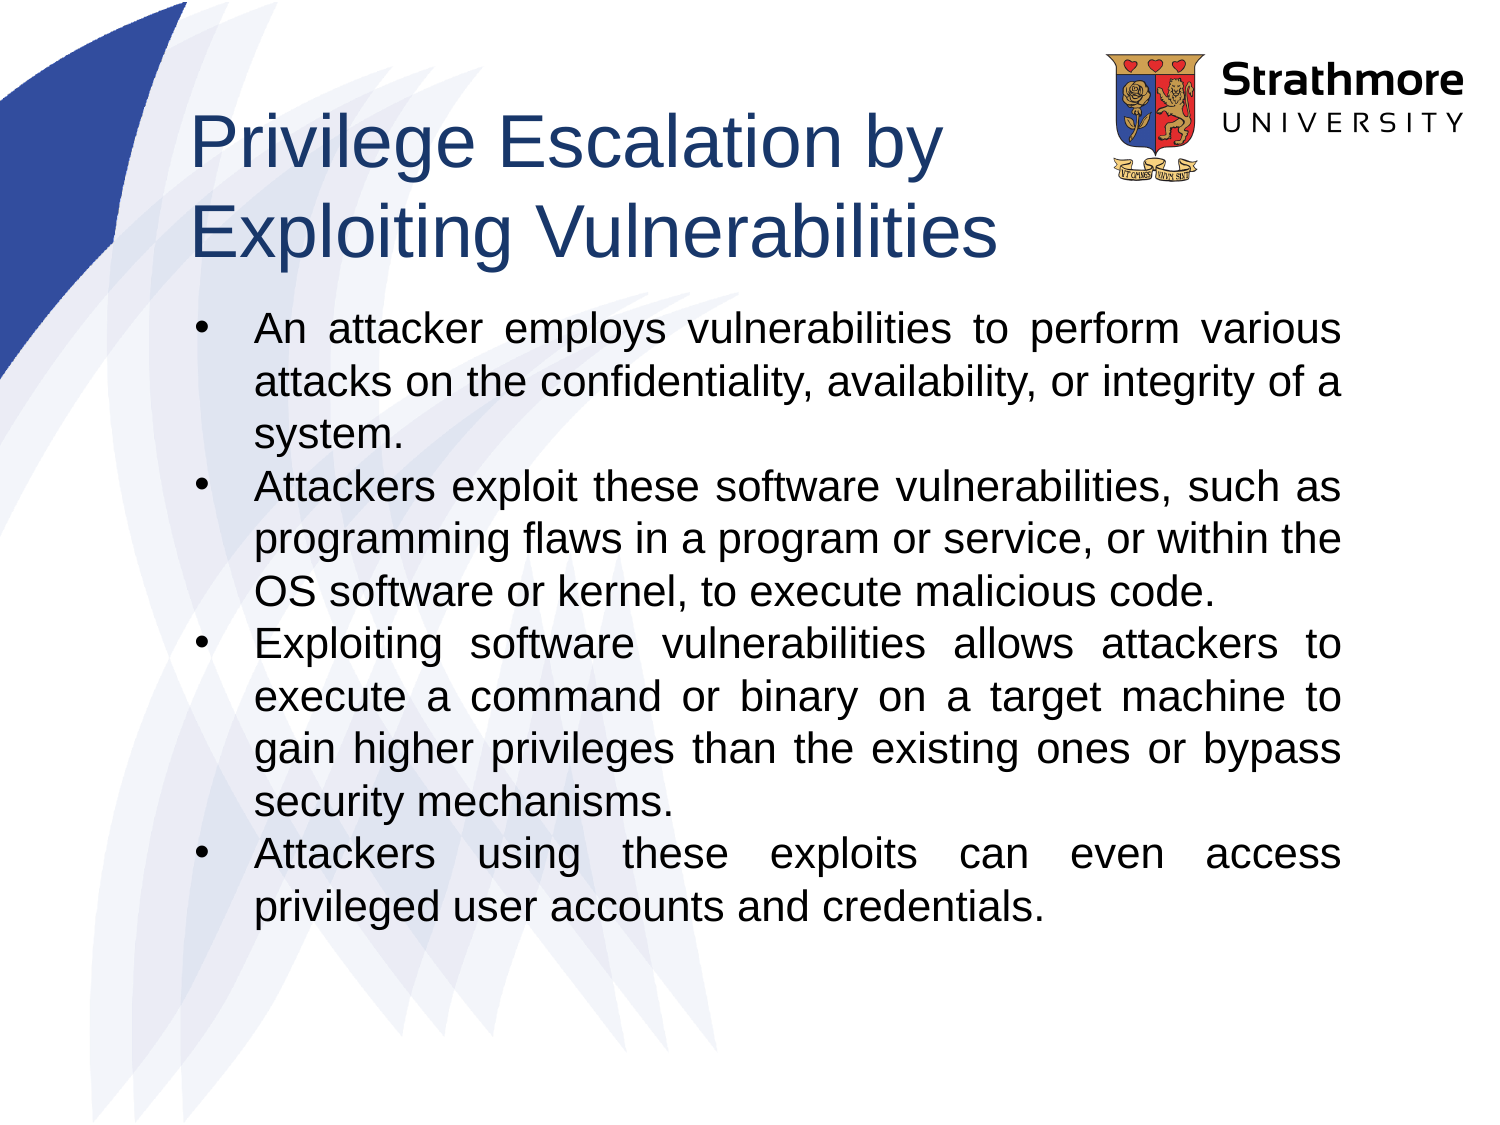

# Privilege Escalation by Exploiting Vulnerabilities
An attacker employs vulnerabilities to perform various attacks on the confidentiality, availability, or integrity of a system.
Attackers exploit these software vulnerabilities, such as programming flaws in a program or service, or within the OS software or kernel, to execute malicious code.
Exploiting software vulnerabilities allows attackers to execute a command or binary on a target machine to gain higher privileges than the existing ones or bypass security mechanisms.
Attackers using these exploits can even access privileged user accounts and credentials.